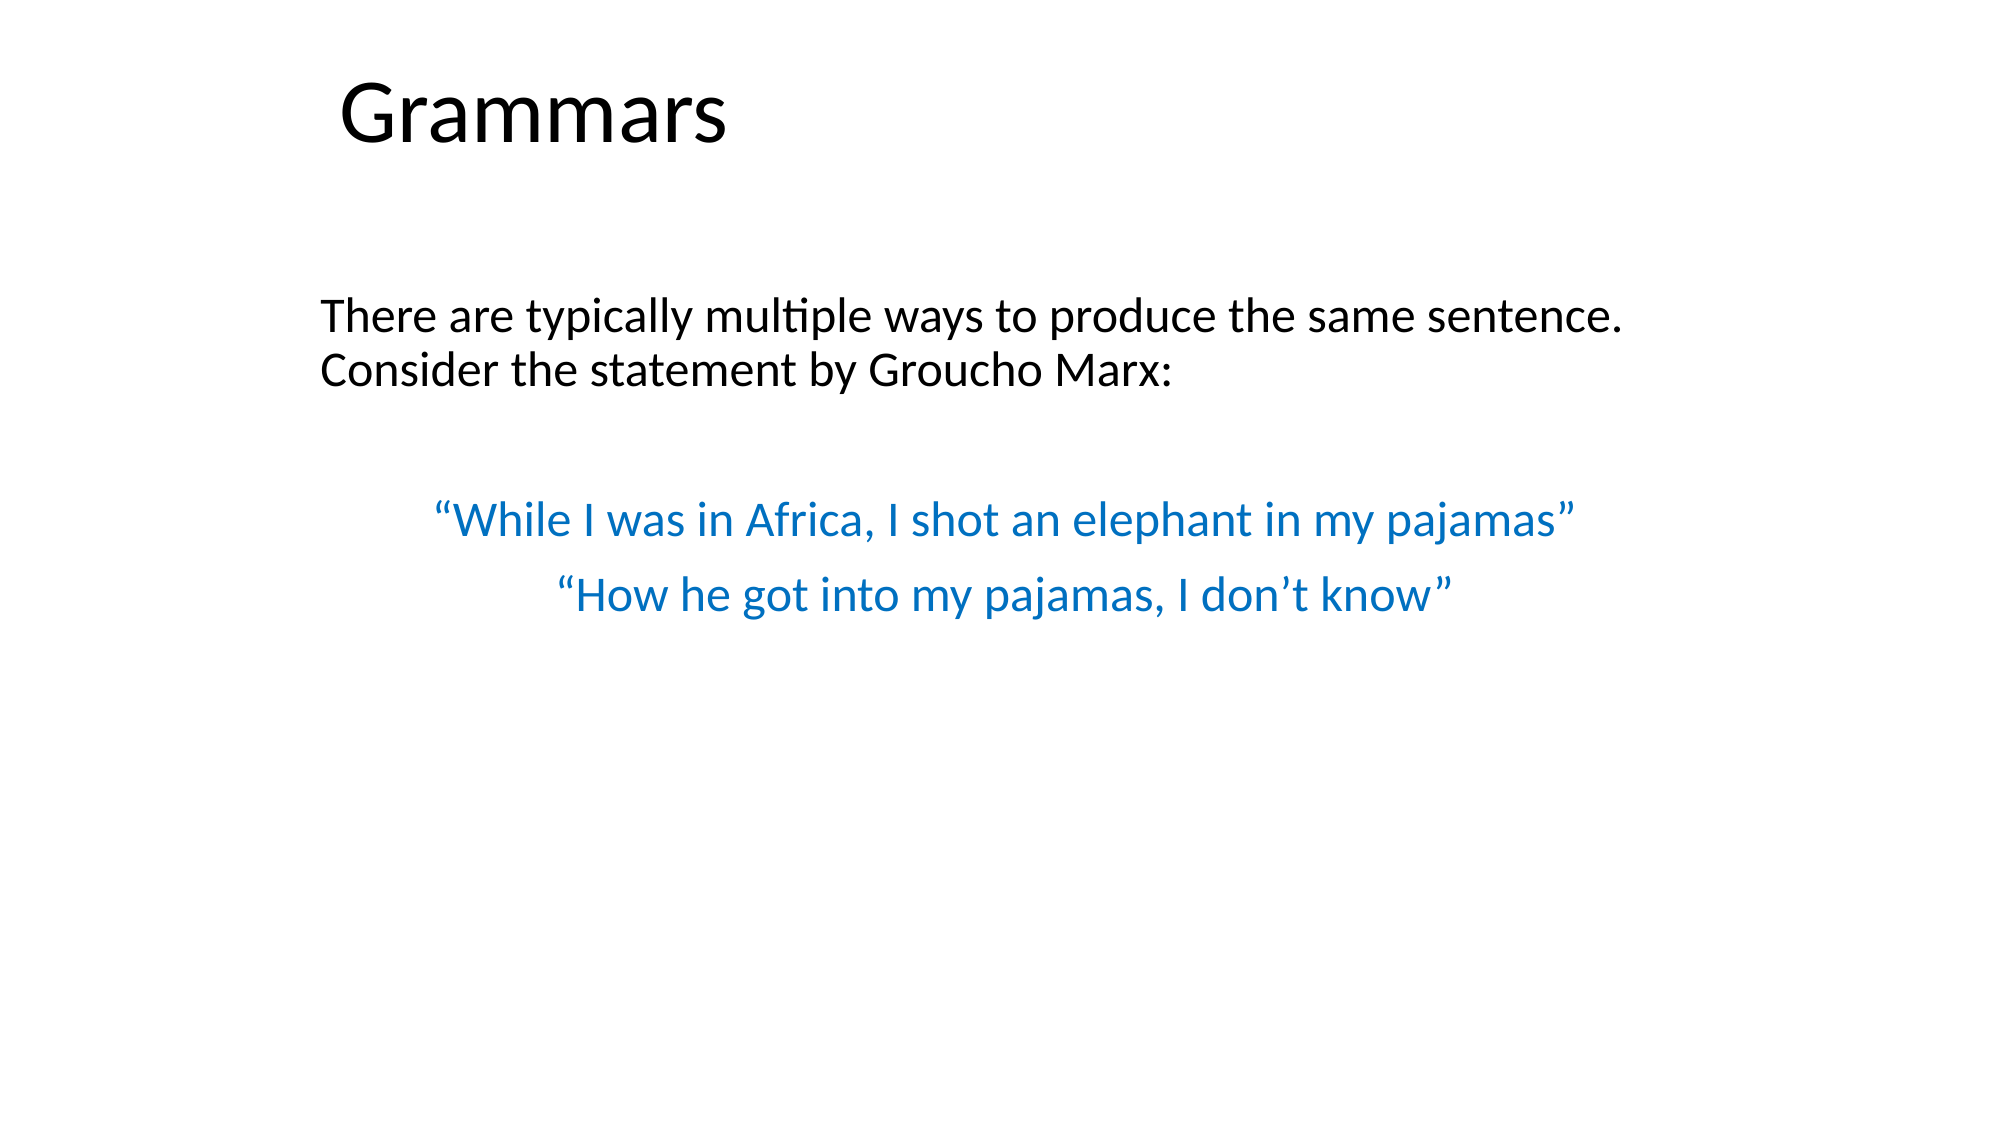

# Grammars

There are typically multiple ways to produce the same sentence. Consider the statement by Groucho Marx:

“While I was in Africa, I shot an elephant in my pajamas”
“How he got into my pajamas, I don’t know”